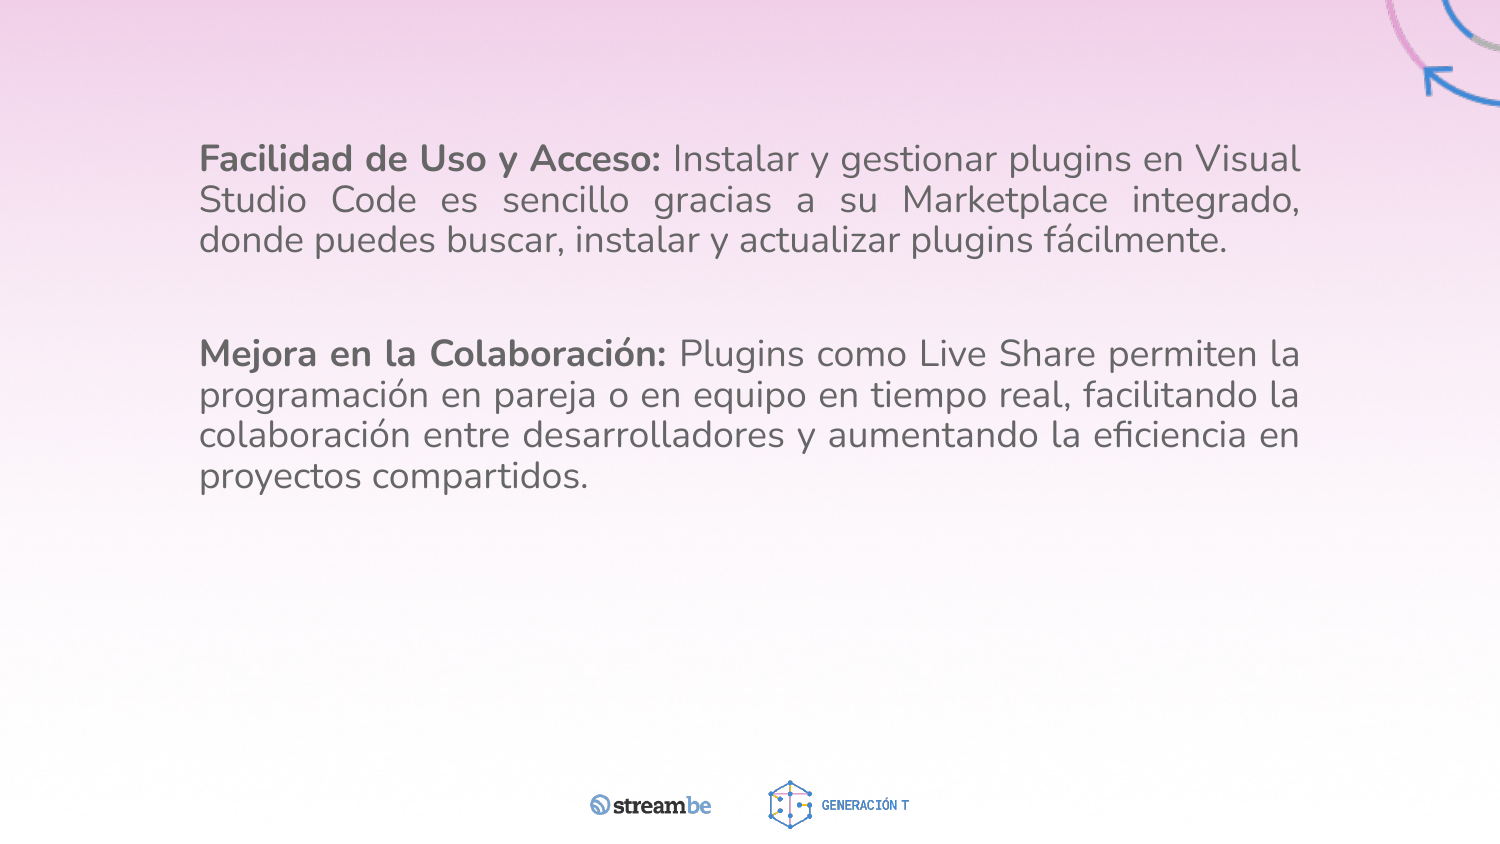

Facilidad de Uso y Acceso: Instalar y gestionar plugins en Visual Studio Code es sencillo gracias a su Marketplace integrado, donde puedes buscar, instalar y actualizar plugins fácilmente.

Mejora en la Colaboración: Plugins como Live Share permiten la programación en pareja o en equipo en tiempo real, facilitando la colaboración entre desarrolladores y aumentando la eficiencia en proyectos compartidos.